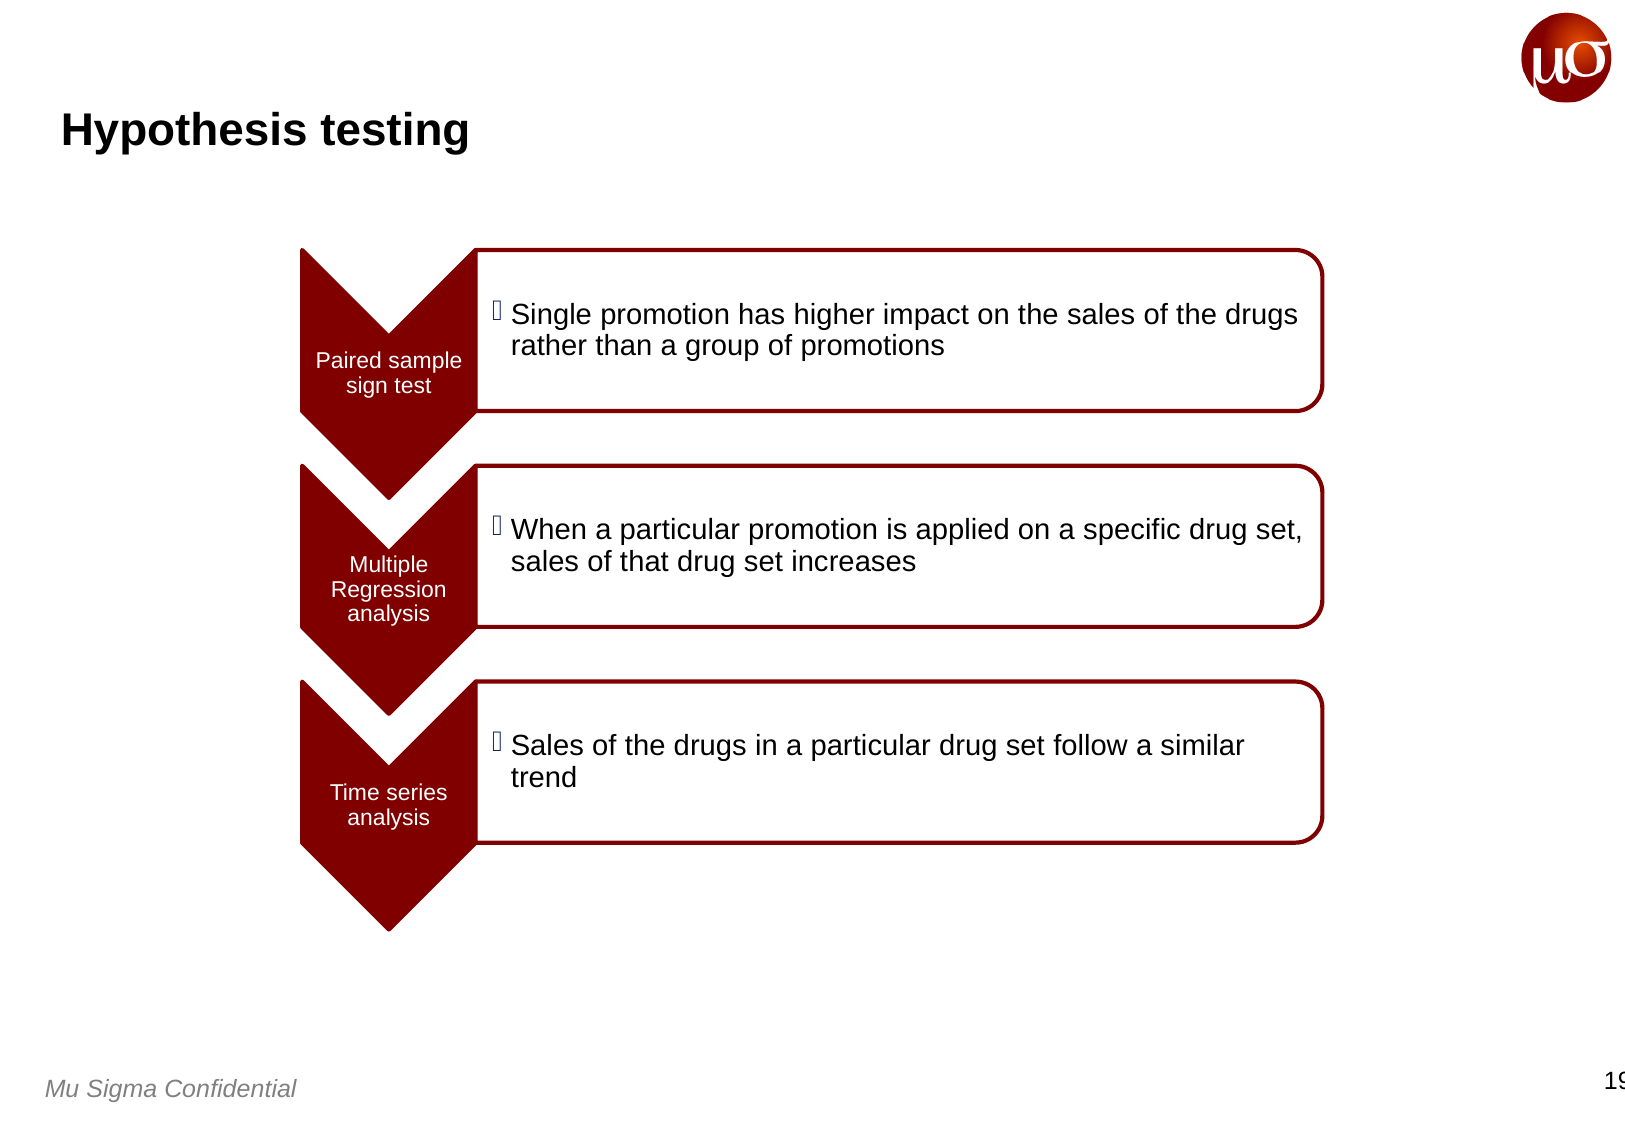

# Hypothesis testing
Paired sample sign test
Single promotion has higher impact on the sales of the drugs rather than a group of promotions
Multiple Regression analysis
When a particular promotion is applied on a specific drug set, sales of that drug set increases
Time series analysis
Sales of the drugs in a particular drug set follow a similar trend